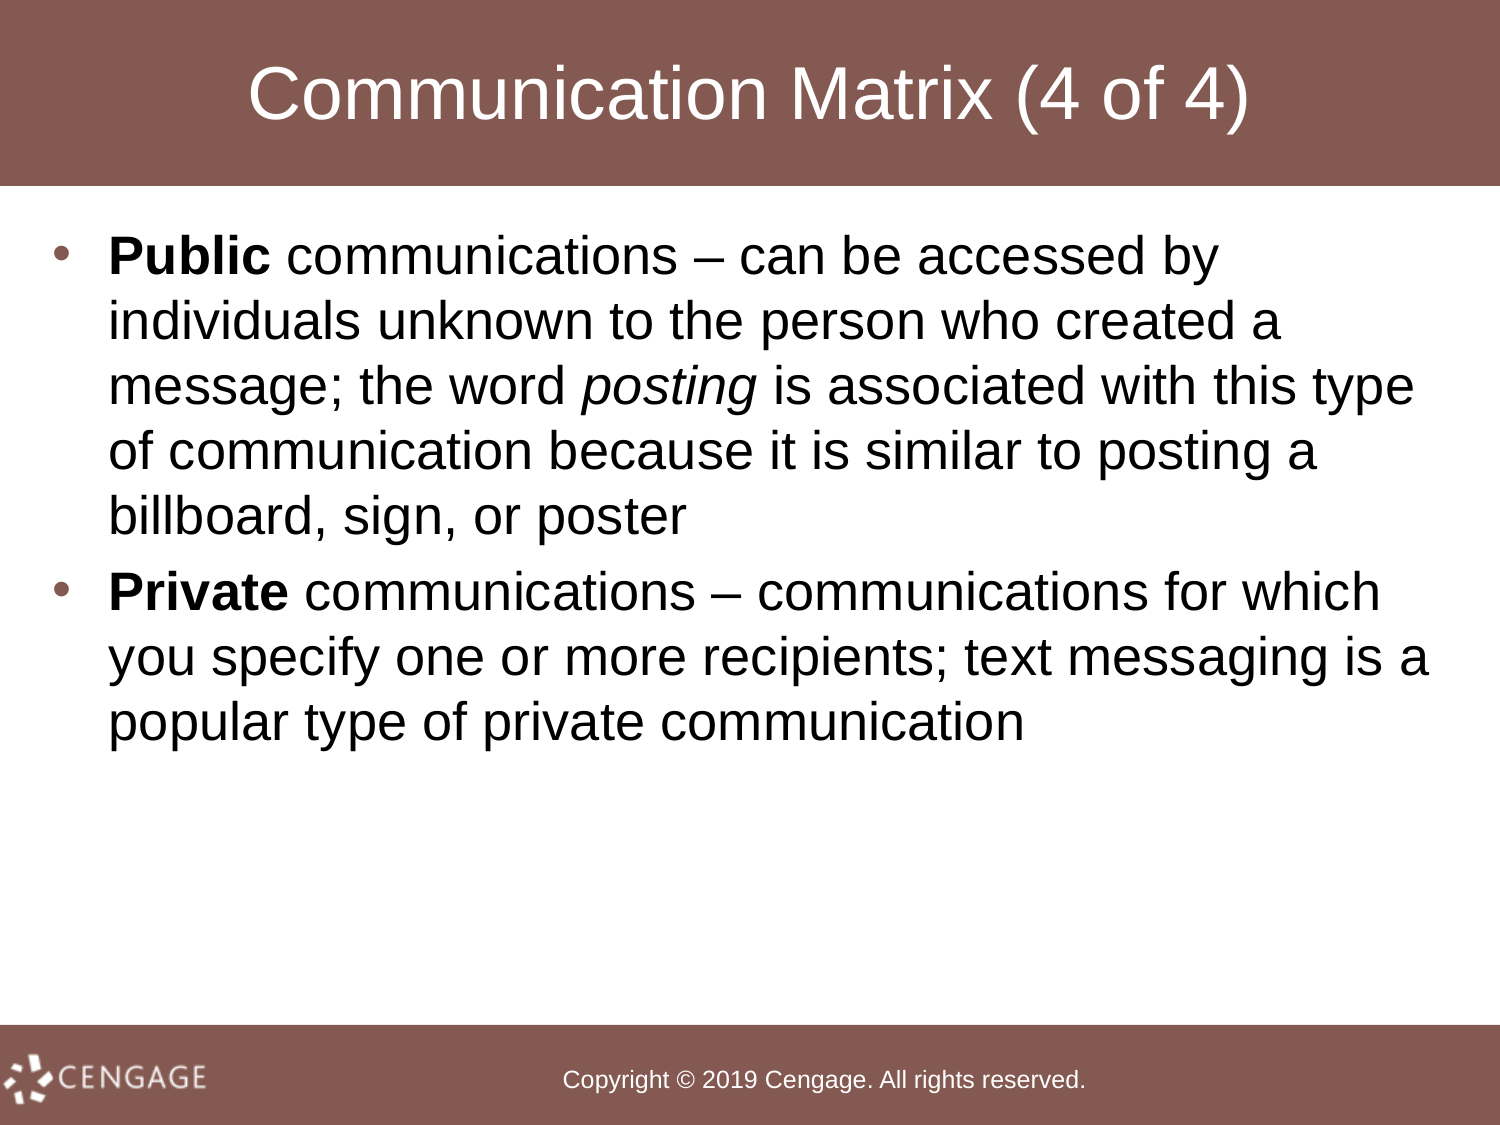

# Communication Matrix (4 of 4)
Public communications – can be accessed by individuals unknown to the person who created a message; the word posting is associated with this type of communication because it is similar to posting a billboard, sign, or poster
Private communications – communications for which you specify one or more recipients; text messaging is a popular type of private communication